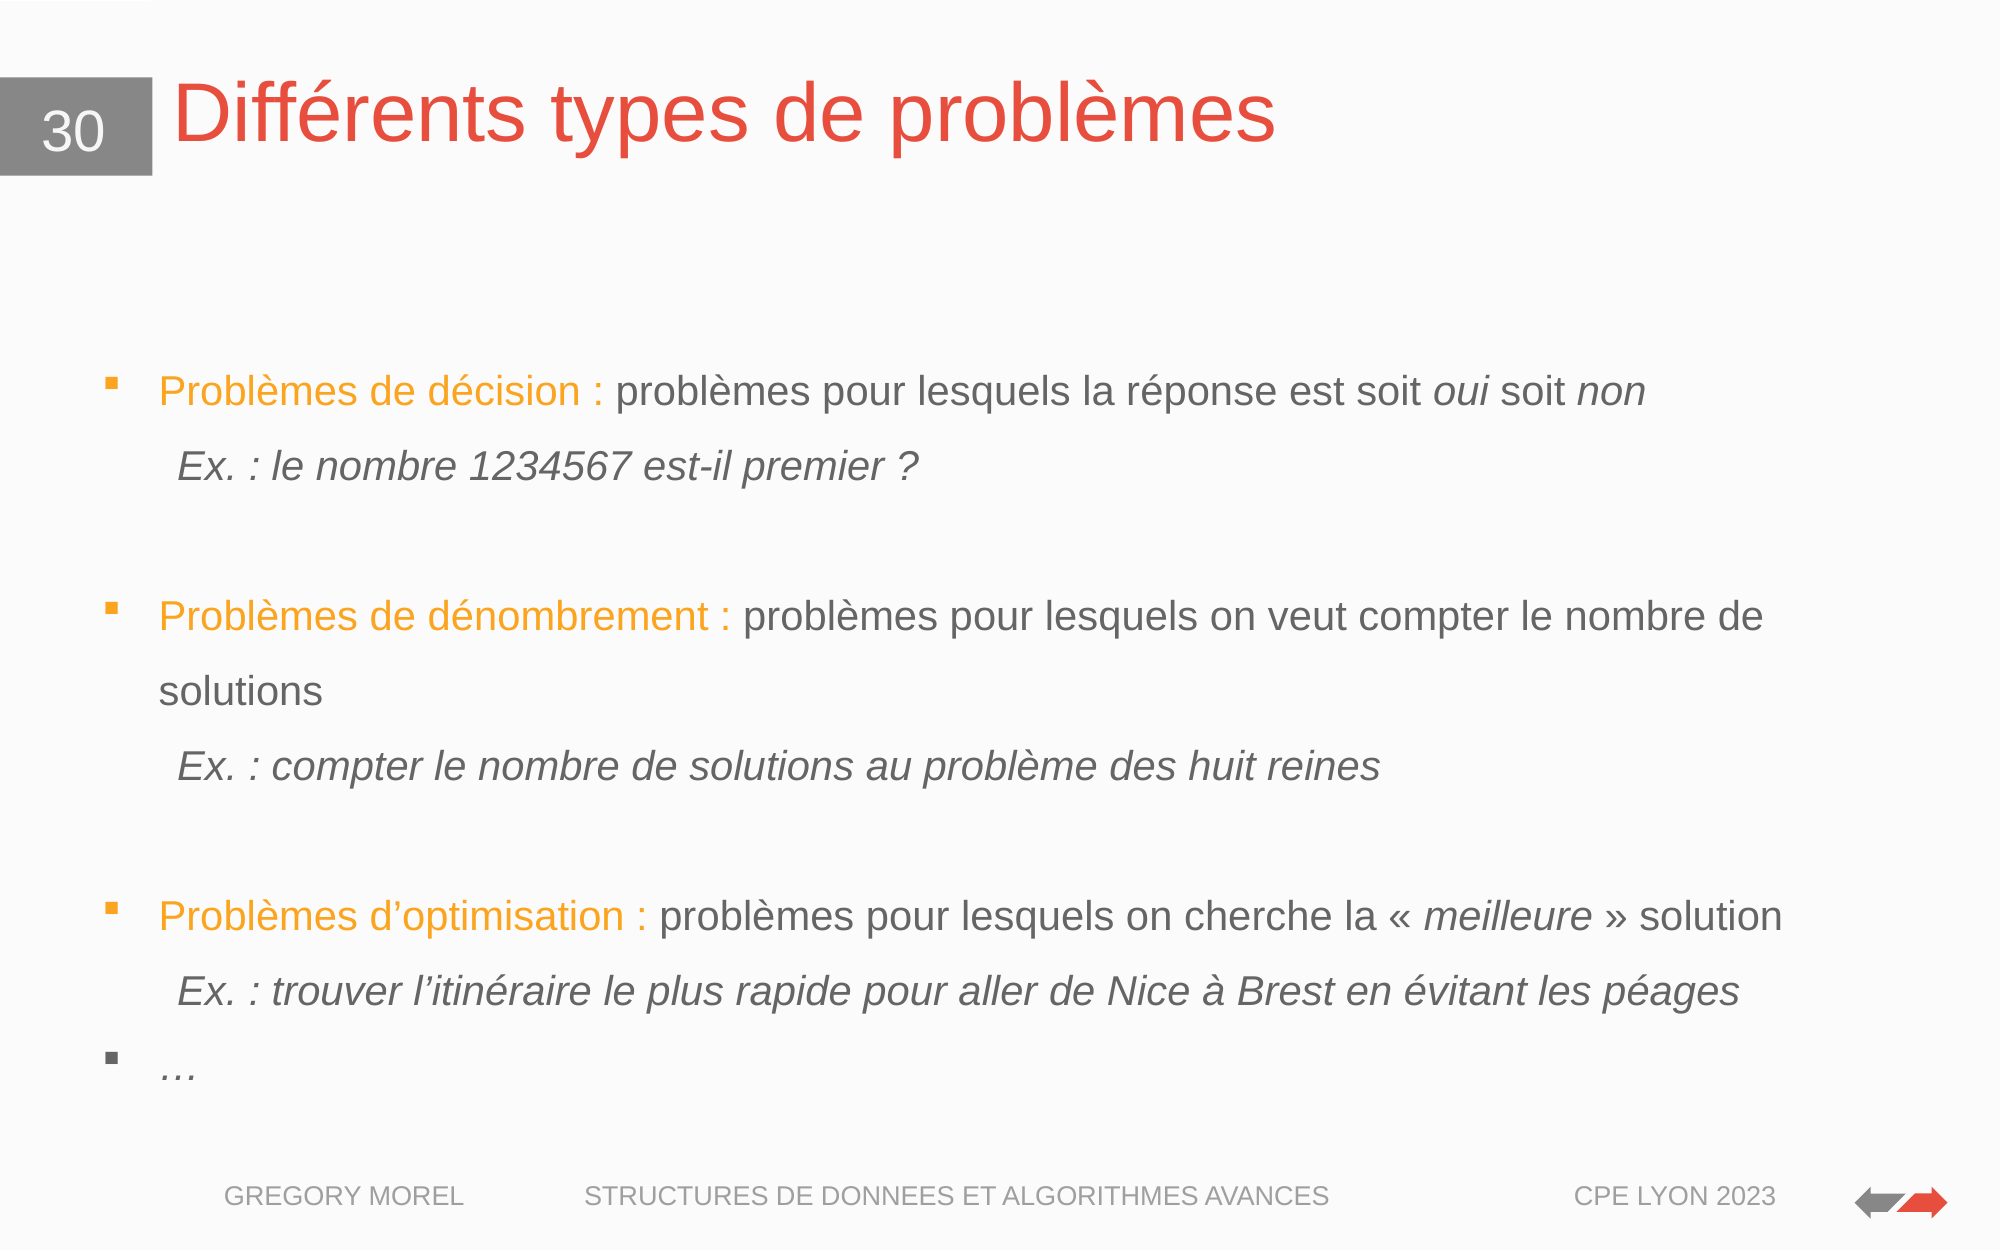

# Différents types de problèmes
30

Problèmes de décision : problèmes pour lesquels la réponse est soit oui soit non
Ex. : le nombre 1234567 est-il premier ?

Problèmes de dénombrement : problèmes pour lesquels on veut compter le nombre de solutions
Ex. : compter le nombre de solutions au problème des huit reines

Problèmes d’optimisation : problèmes pour lesquels on cherche la « meilleure » solution
Ex. : trouver l’itinéraire le plus rapide pour aller de Nice à Brest en évitant les péages
…